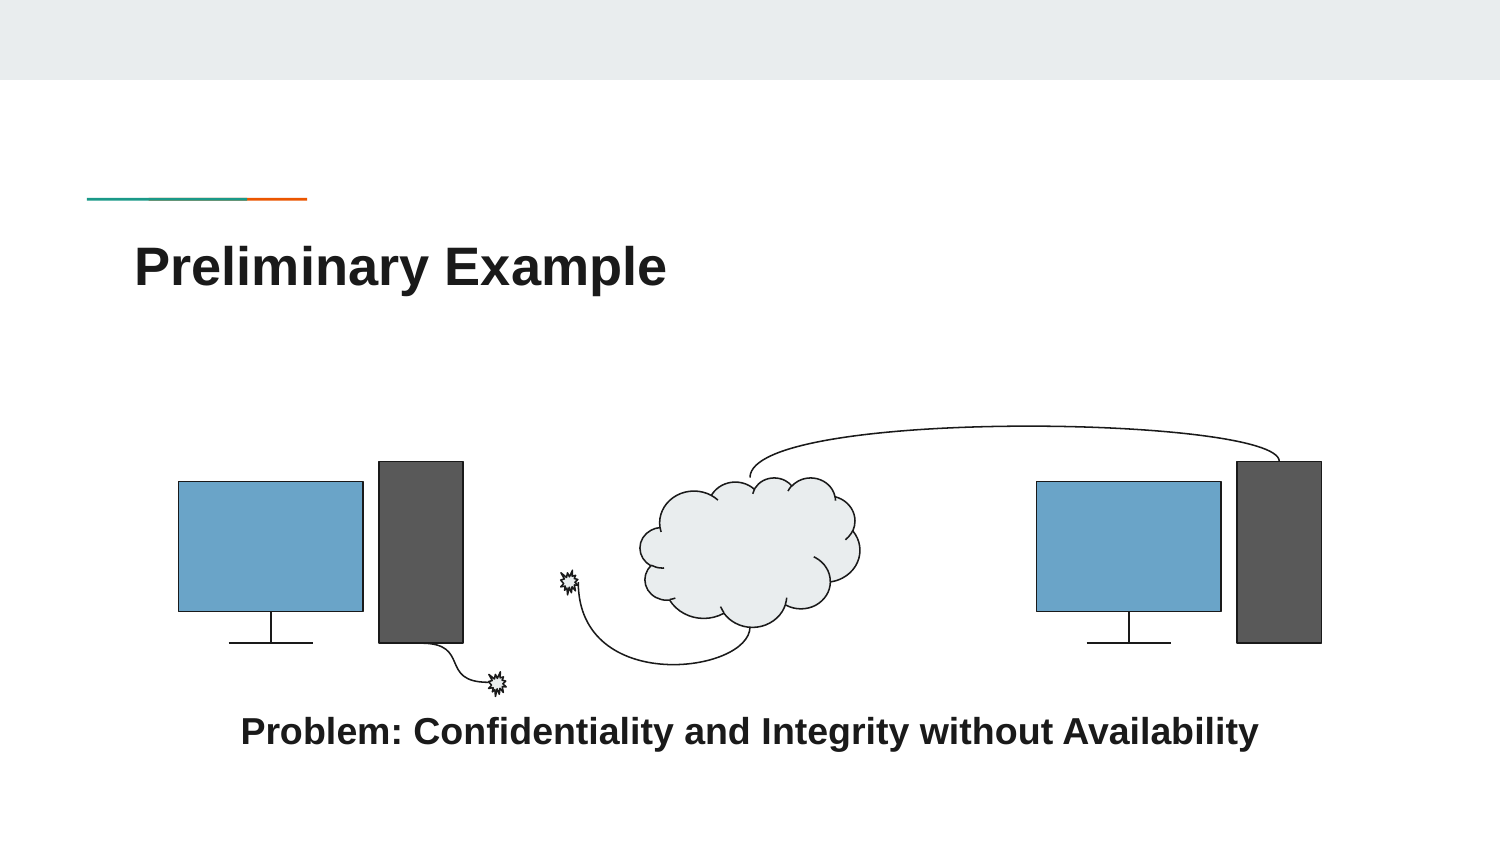

Preliminary Example

# Problem: Confidentiality and Integrity without Availability